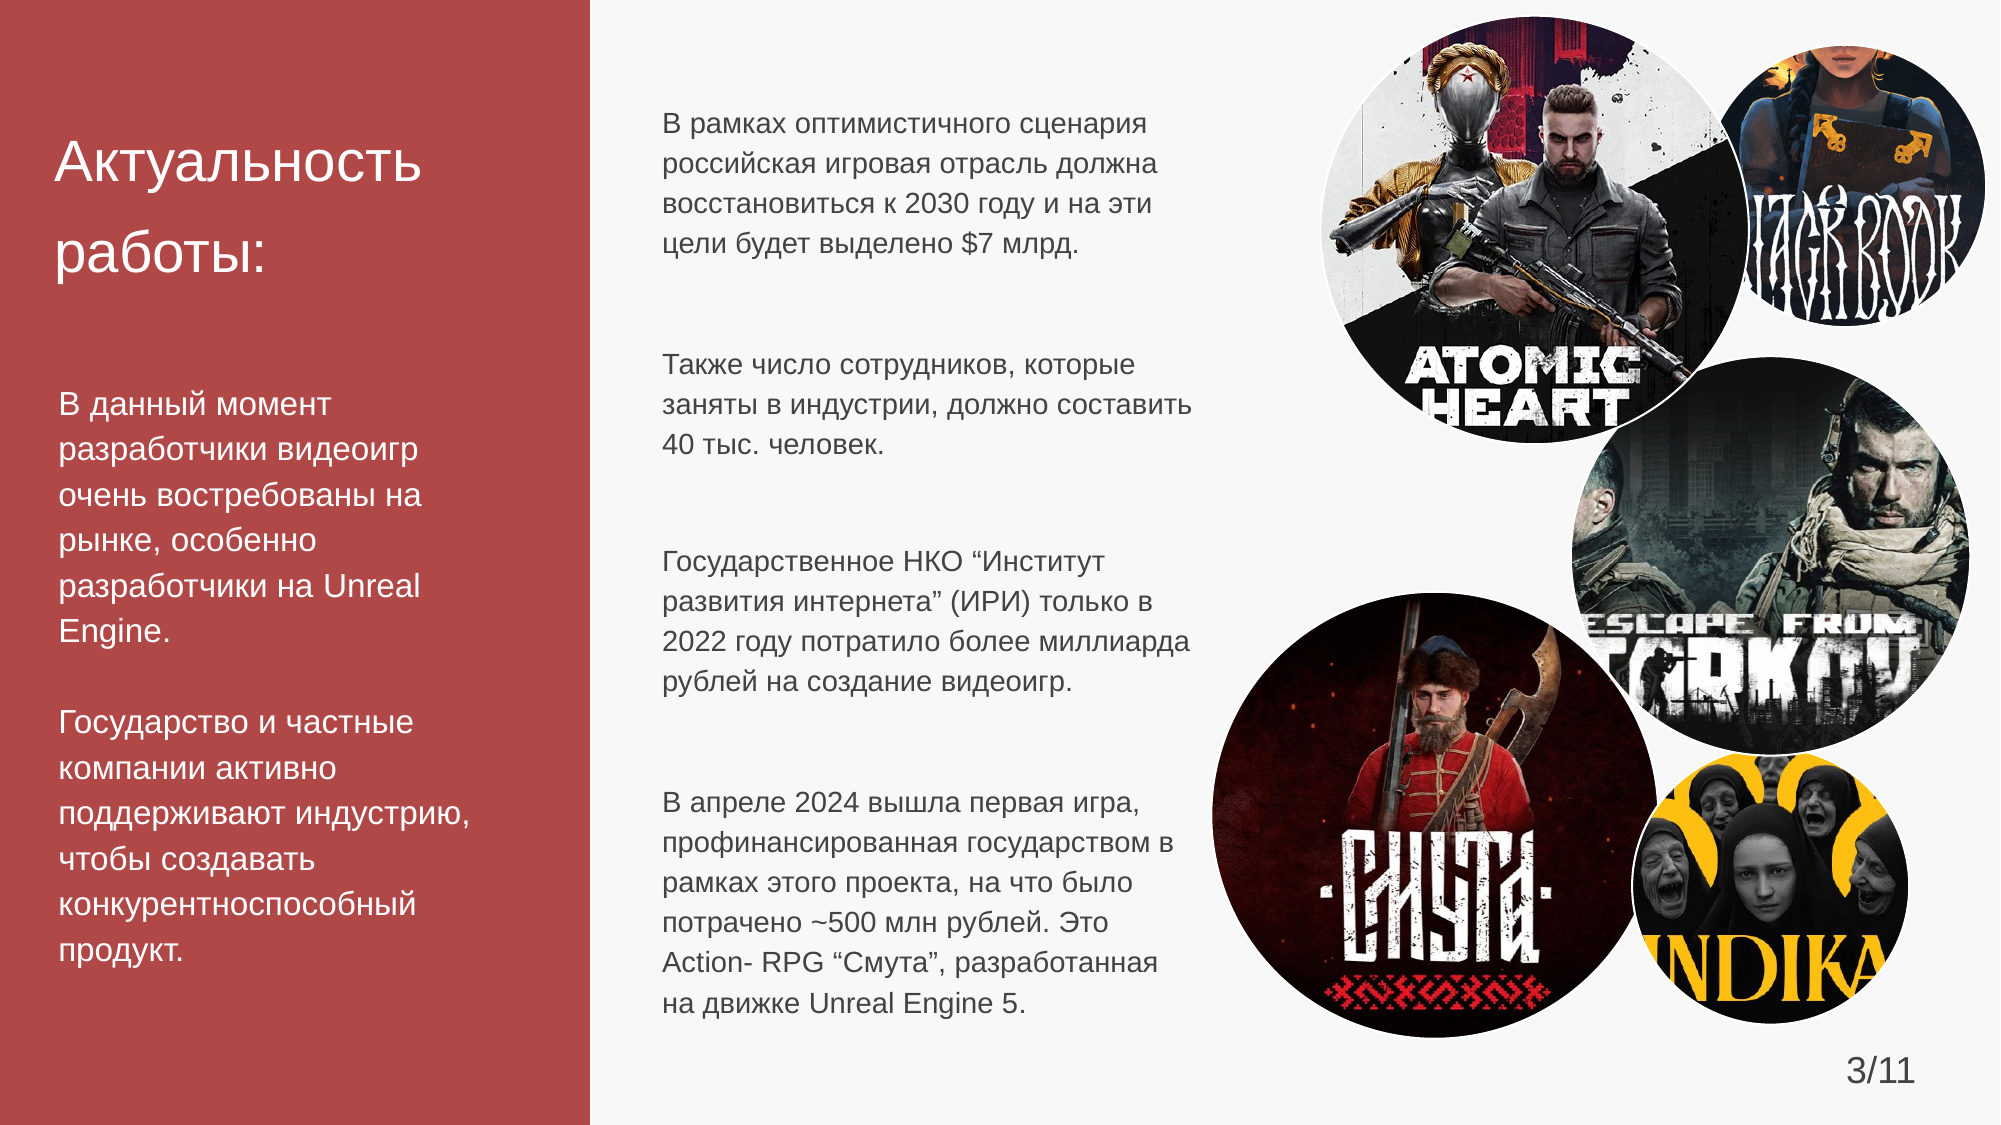

В рамках оптимистичного сценария российская игровая отрасль должна восстановиться к 2030 году и на эти цели будет выделено $7 млрд.

Также число сотрудников, которые заняты в индустрии, должно составить 40 тыс. человек.

Актуальность
работы:

В данный момент разработчики видеоигр очень востребованы на рынке, особенно разработчики на Unreal Engine.

Государство и частные компании активно поддерживают индустрию, чтобы создавать конкурентноспособный продукт.
Государственное НКО “Институт развития интернета” (ИРИ) только в 2022 году потратило более миллиарда рублей на создание видеоигр.

В апреле 2024 вышла первая игра, профинансированная государством в рамках этого проекта, на что было потрачено ~500 млн рублей. Это Action- RPG “Смута”, разработанная на движке Unreal Engine 5.

3/11